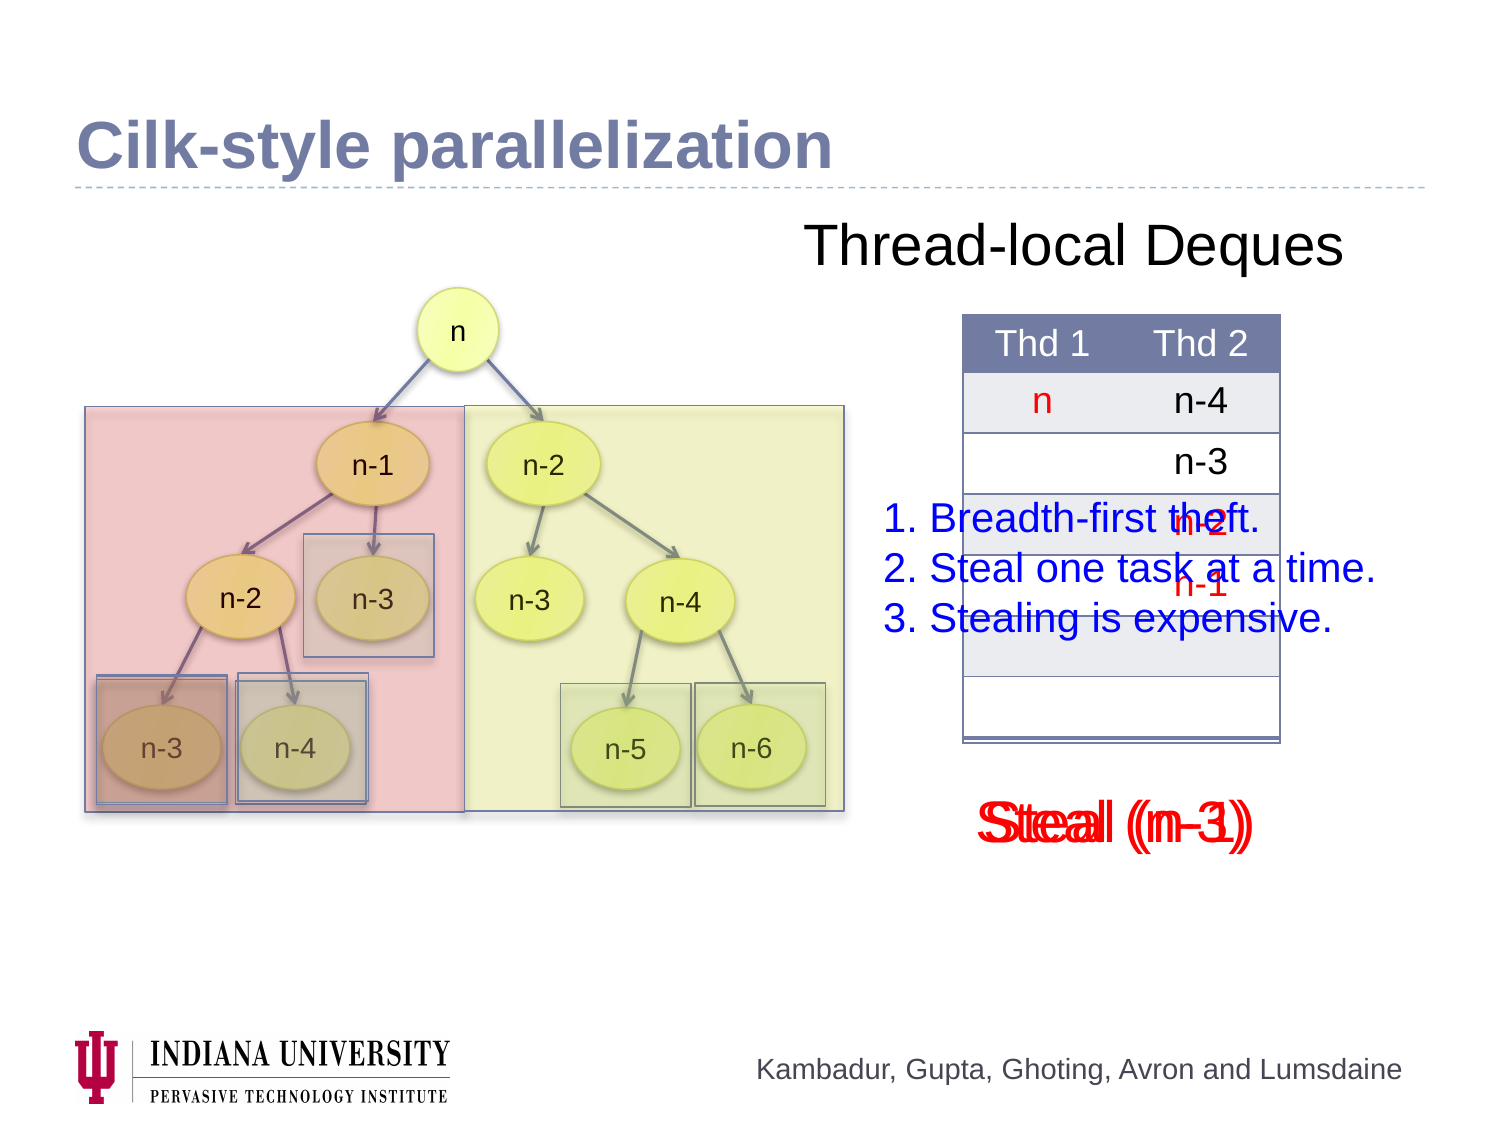

# Cilk-style parallelization
Thread-local Deques
n
n-1
n-2
n-2
n-3
n-3
n-4
n-6
n-3
n-4
n-5
| Thd 1 | Thd 2 |
| --- | --- |
| n |  |
|  |  |
|  |  |
|  |  |
|  |  |
|  |  |
| Thd 1 | Thd 2 |
| --- | --- |
| n-3 | n-4 |
| n | n-2 |
|  | n-1 |
|  |  |
|  |  |
|  |  |
| Thd 1 | Thd 2 |
| --- | --- |
| n | n-4 |
|  | n-3 |
|  | n-2 |
|  | n-1 |
|  |  |
|  |  |
| Thd 1 | Thd 2 |
| --- | --- |
| n-2 |  |
| n-1 |  |
| n |  |
|  |  |
|  |  |
|  |  |
| Thd 1 | Thd 2 |
| --- | --- |
| n-2 | n-1 |
| n |  |
|  |  |
|  |  |
|  |  |
|  |  |

1. Breadth-first theft.
2. Steal one task at a time.
3. Stealing is expensive.

Steal (n-1)
Steal (n-3)
Kambadur, Gupta, Ghoting, Avron and Lumsdaine